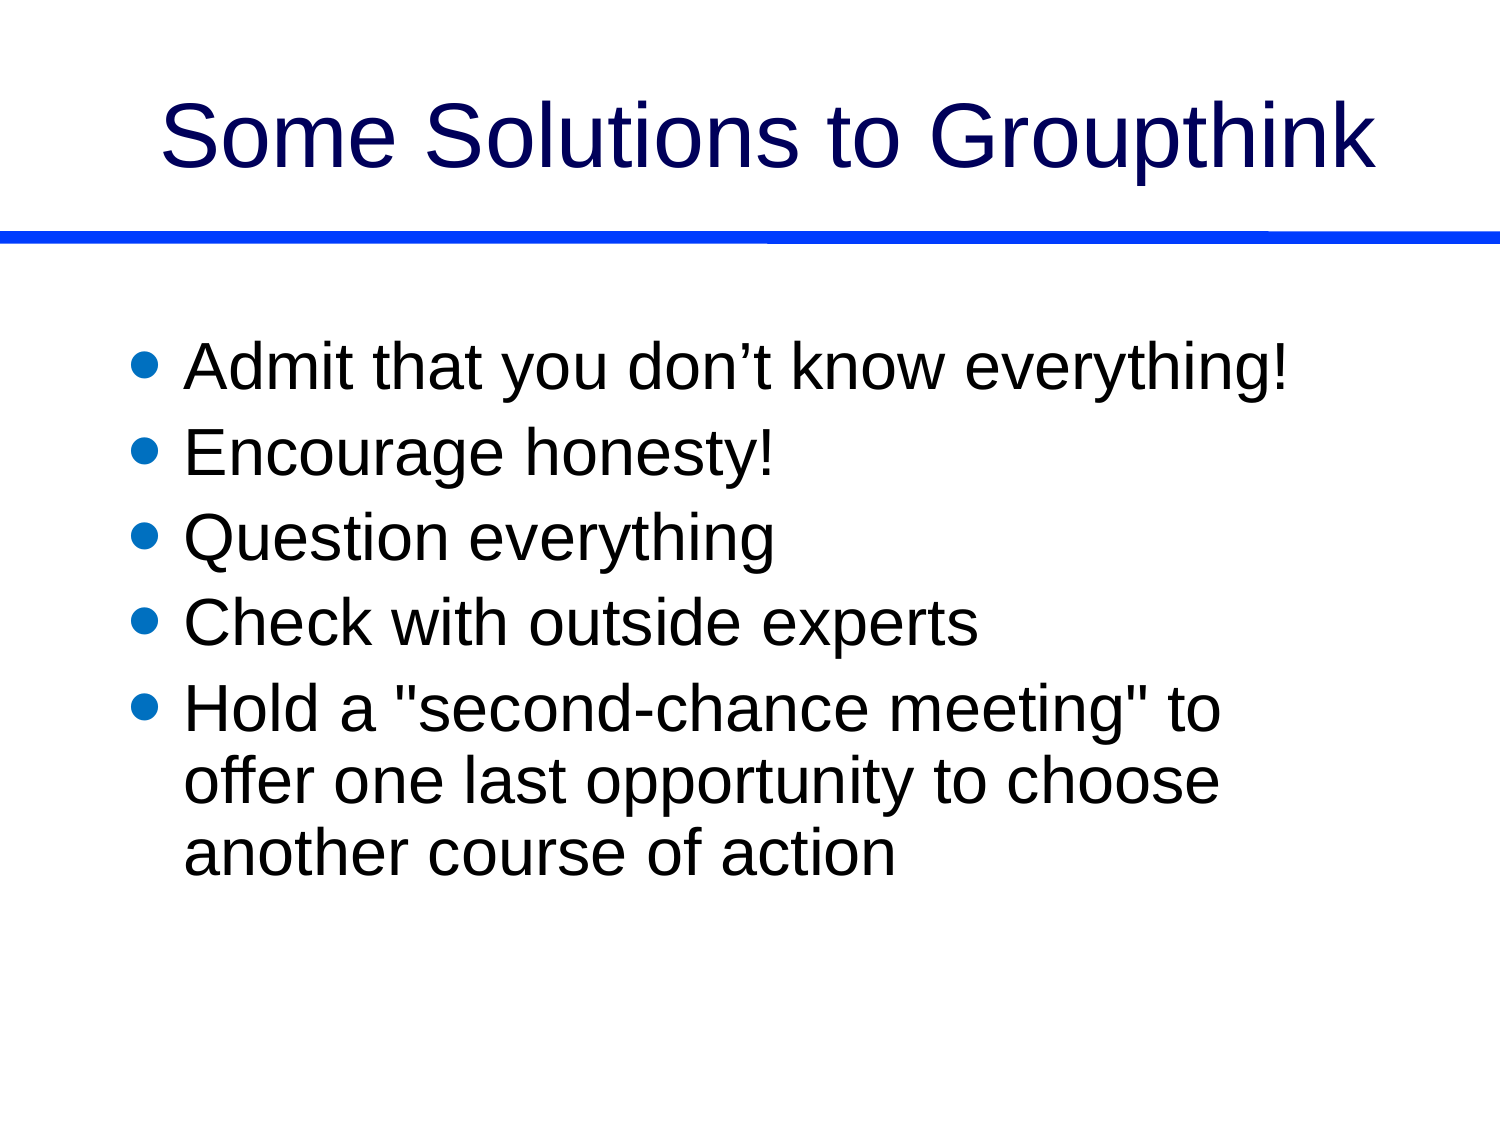

# Some Solutions to Groupthink
Admit that you don’t know everything!
Encourage honesty!
Question everything
Check with outside experts
Hold a "second-chance meeting" to offer one last opportunity to choose another course of action